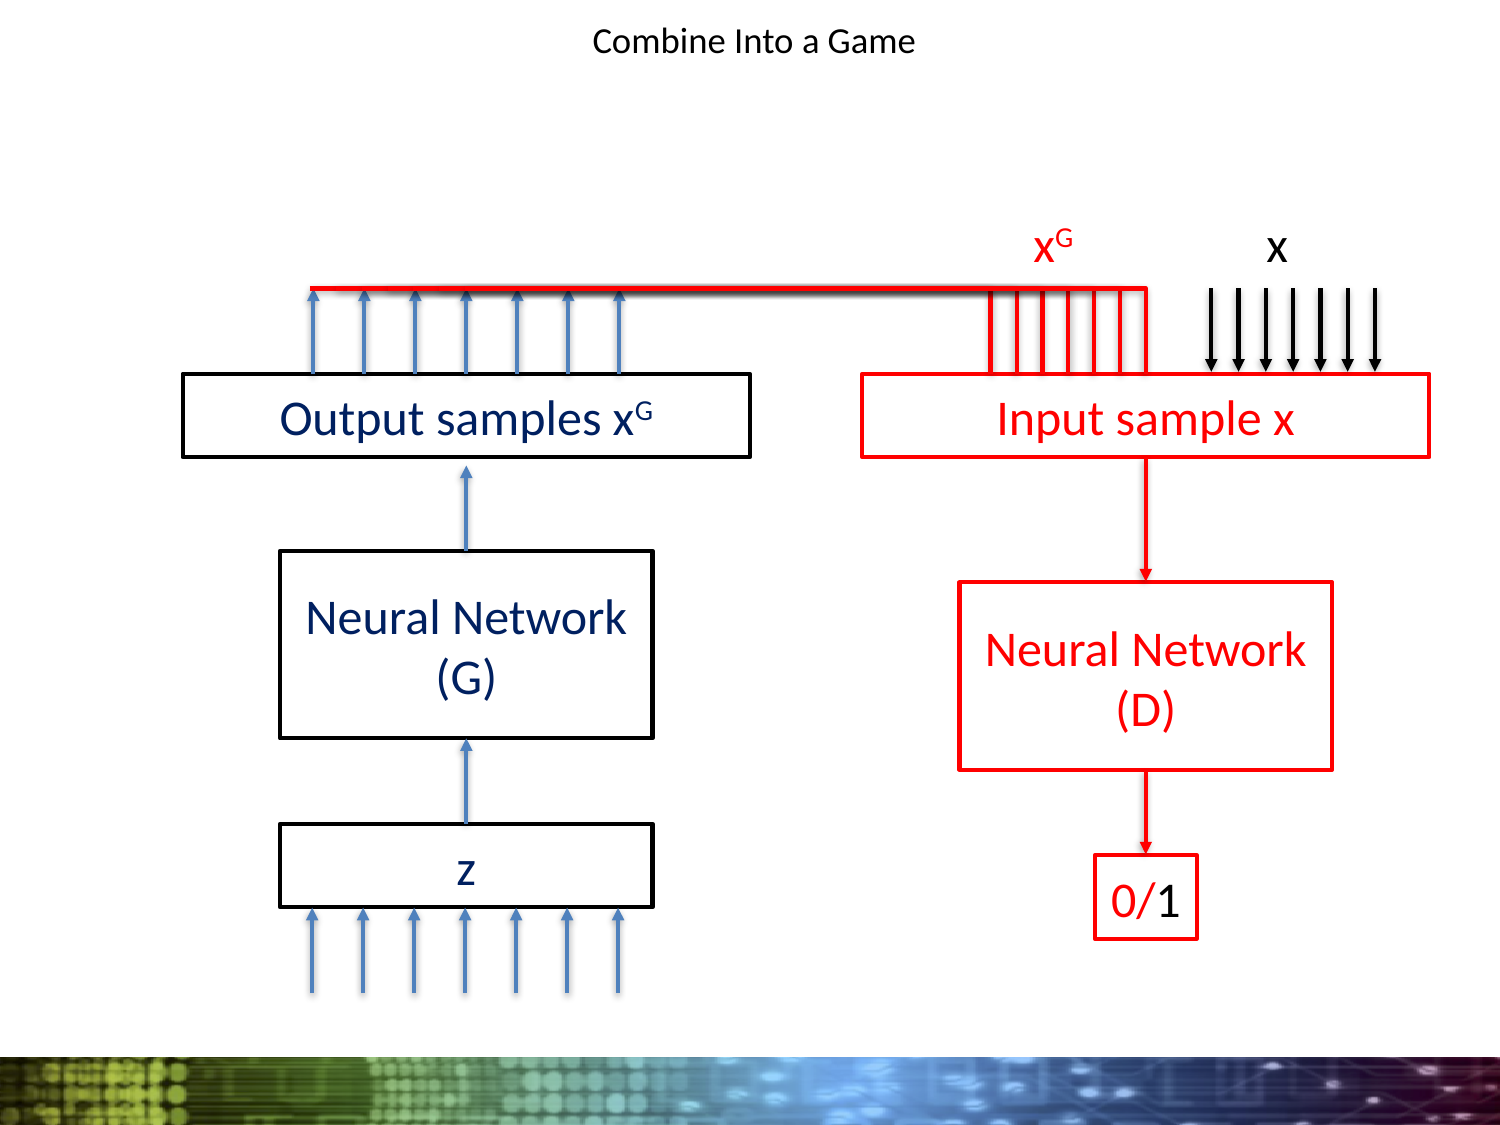

# Combine Into a Game
xG
x
Output samples xG
Input sample x
Neural Network
(G)
Neural Network
(D)
z
0/1